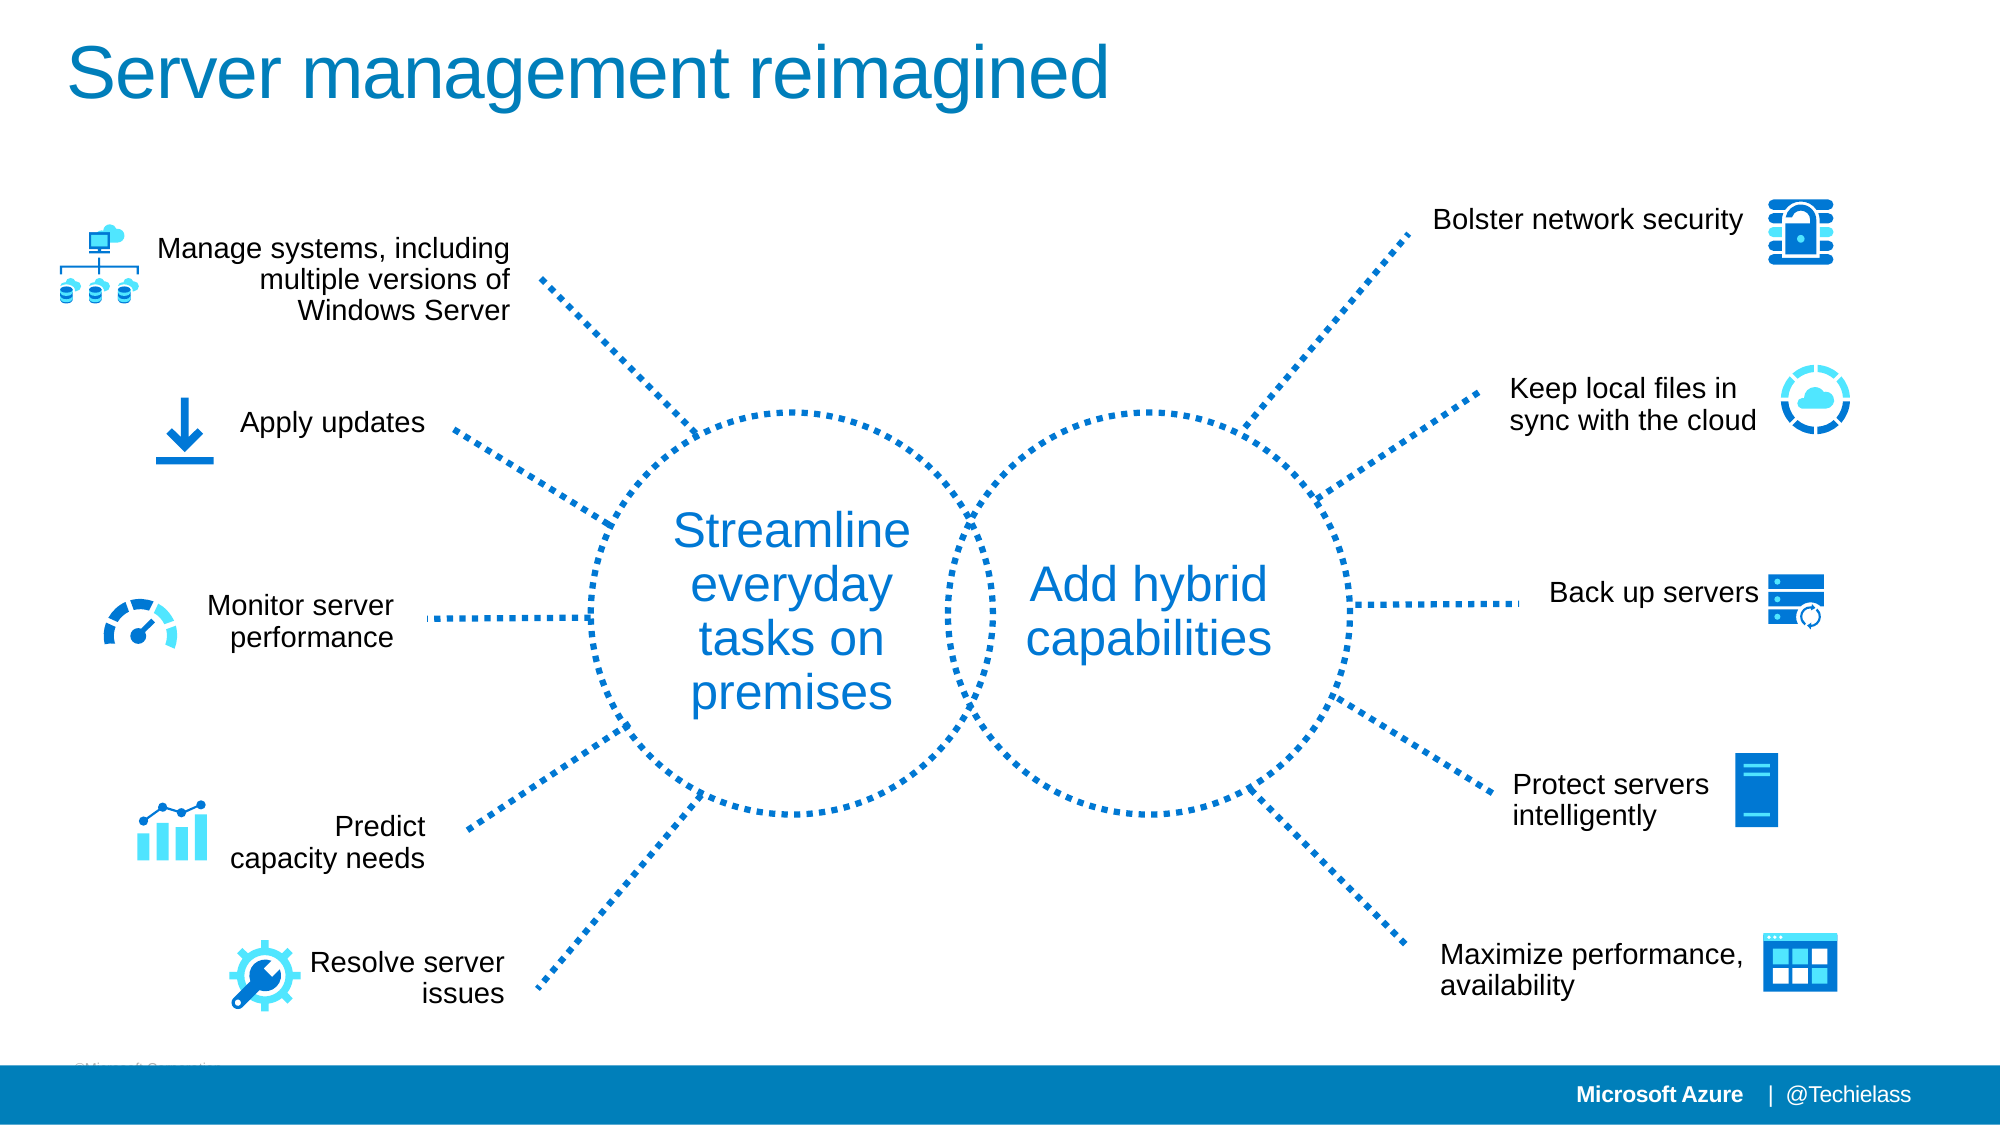

# Server management reimagined
Bolster network security

Manage systems, including multiple versions of Windows Server

Keep local files in
sync with the cloud

Apply updates

Streamline everyday tasks on premises
Add hybrid capabilities
Back up servers
Monitor server performance

Protect servers
intelligently

Predict capacity needs

Maximize performance, availability
Resolve server issues

Microsoft Azure    |  @Techielass